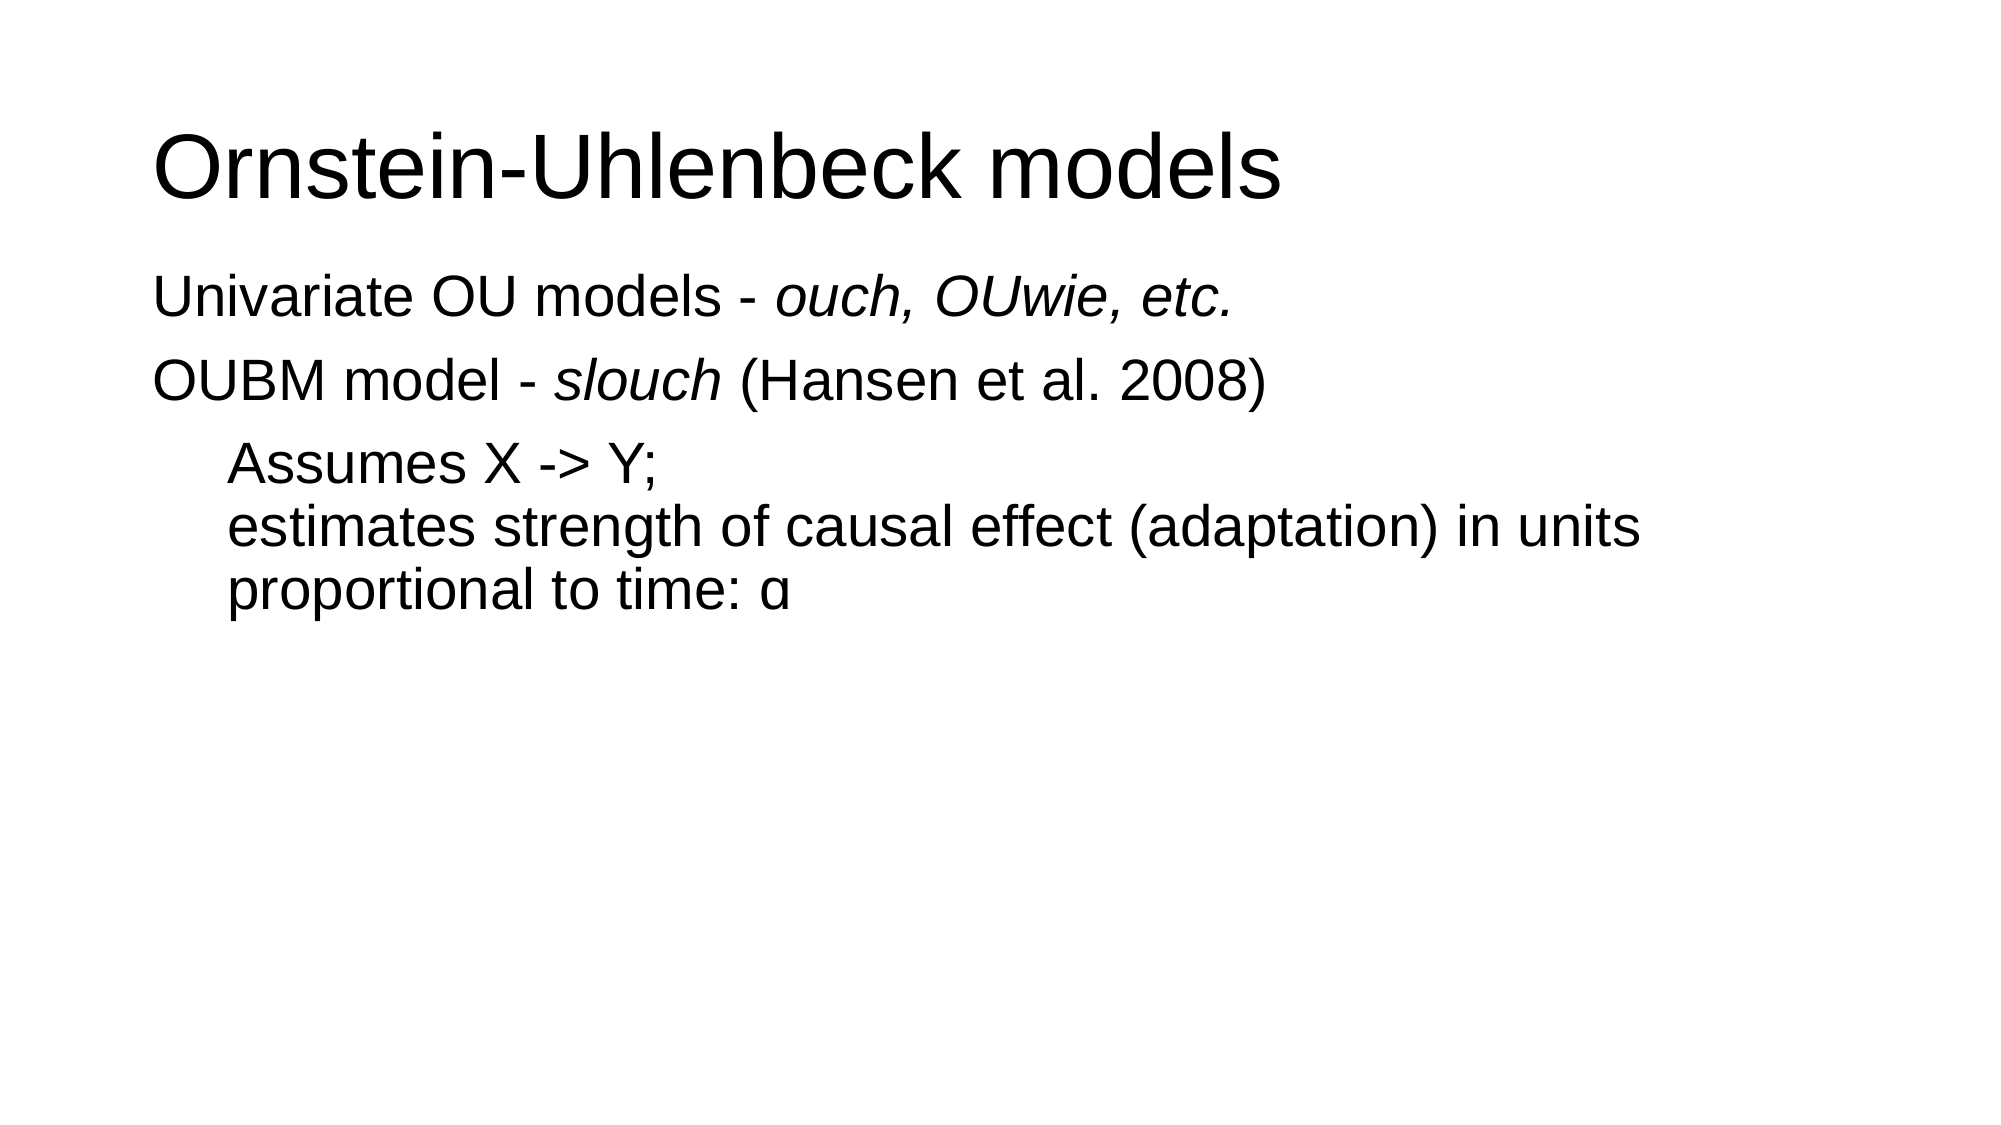

# Ornstein-Uhlenbeck models
Univariate OU models - ouch, OUwie, etc.
OUBM model - slouch (Hansen et al. 2008)
Assumes X -> Y;
estimates strength of causal effect (adaptation) in units proportional to time: ɑ